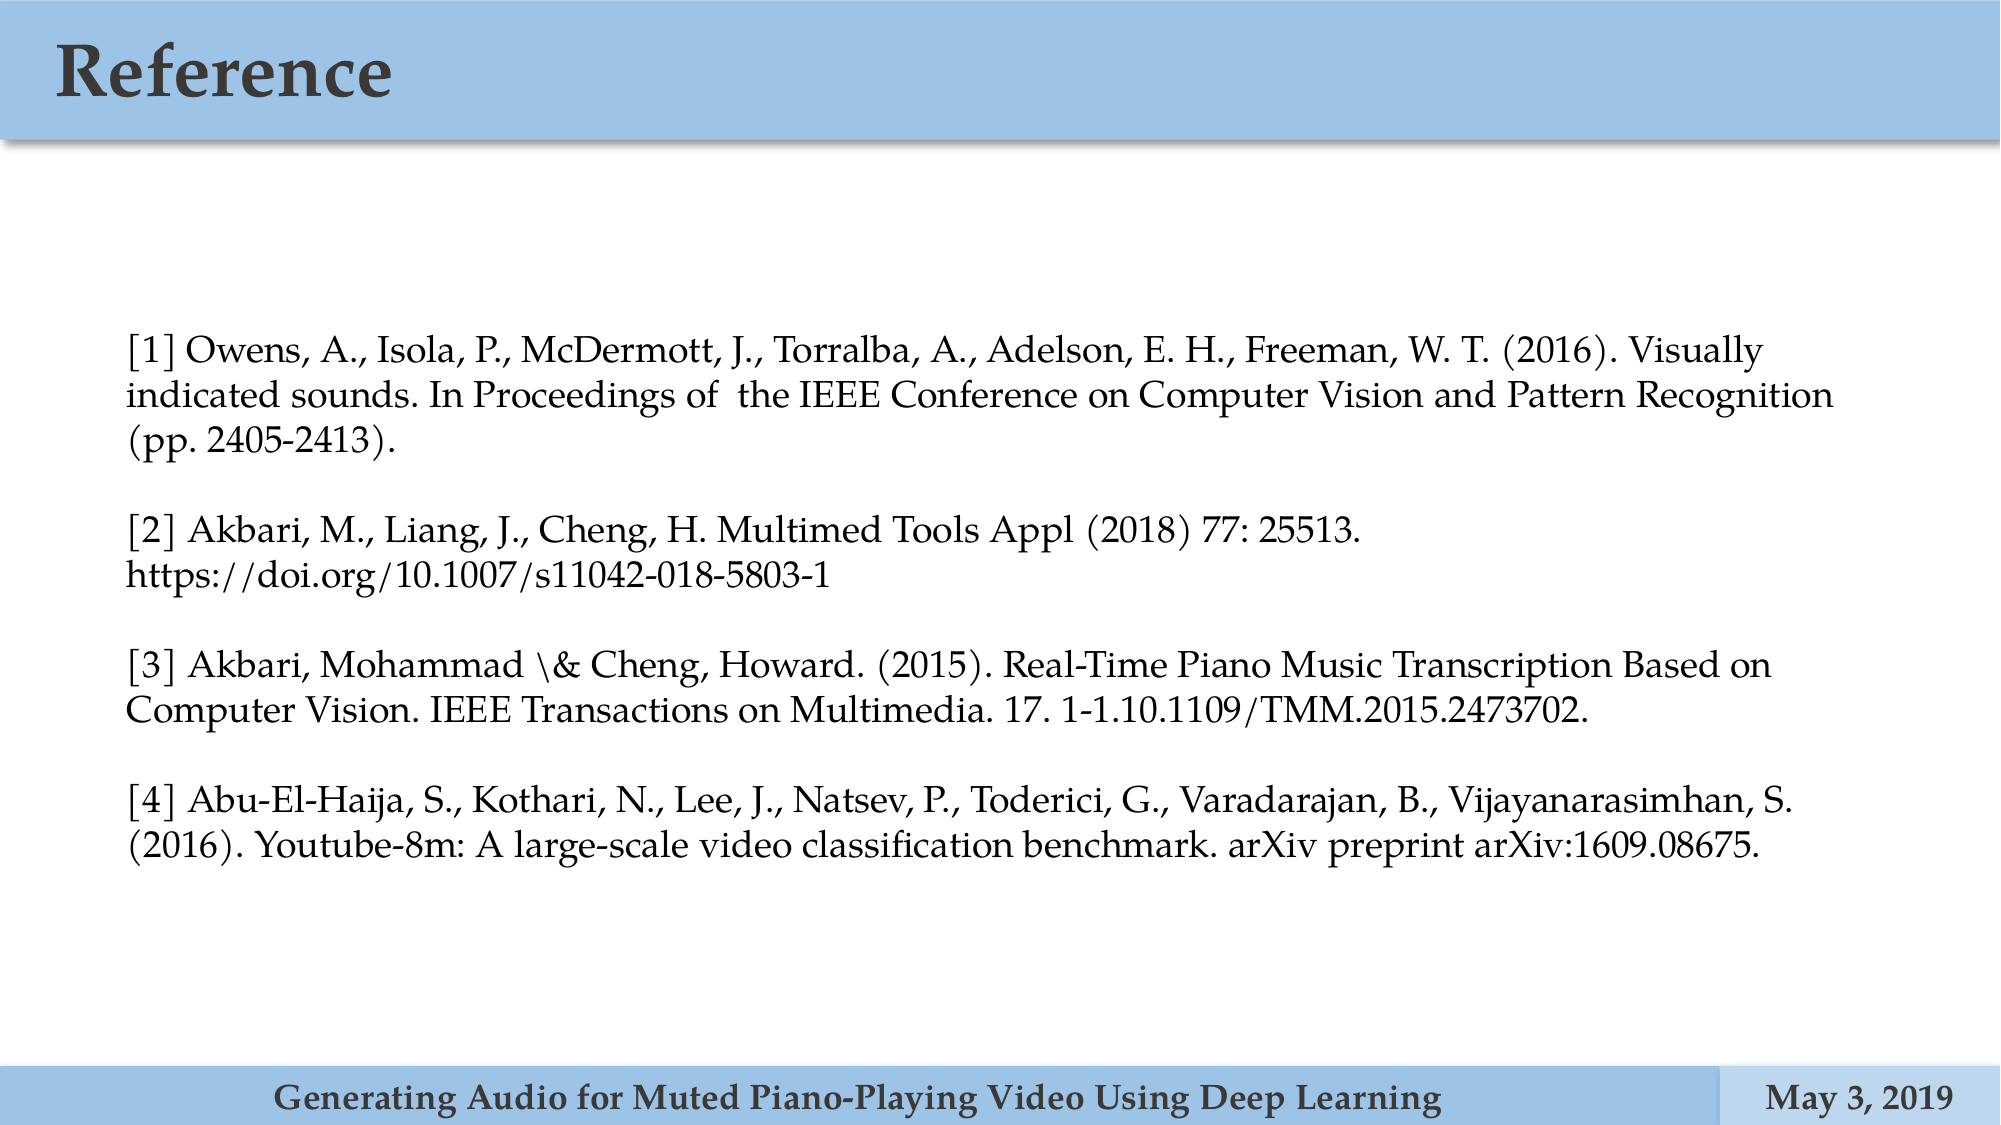

Reference
[1] Owens, A., Isola, P., McDermott, J., Torralba, A., Adelson, E. H., Freeman, W. T. (2016). Visually indicated sounds. In Proceedings of  the IEEE Conference on Computer Vision and Pattern Recognition (pp. 2405-2413).

[2] Akbari, M., Liang, J., Cheng, H. Multimed Tools Appl (2018) 77: 25513. https://doi.org/10.1007/s11042-018-5803-1

[3] Akbari, Mohammad \& Cheng, Howard. (2015). Real-Time Piano Music Transcription Based on Computer Vision. IEEE Transactions on Multimedia. 17. 1-1.10.1109/TMM.2015.2473702.

[4] Abu-El-Haija, S., Kothari, N., Lee, J., Natsev, P., Toderici, G., Varadarajan, B., Vijayanarasimhan, S. (2016). Youtube-8m: A large-scale video classification benchmark. arXiv preprint arXiv:1609.08675.

Generating Audio for Muted Piano-Playing Video Using Deep Learning
May 3, 2019